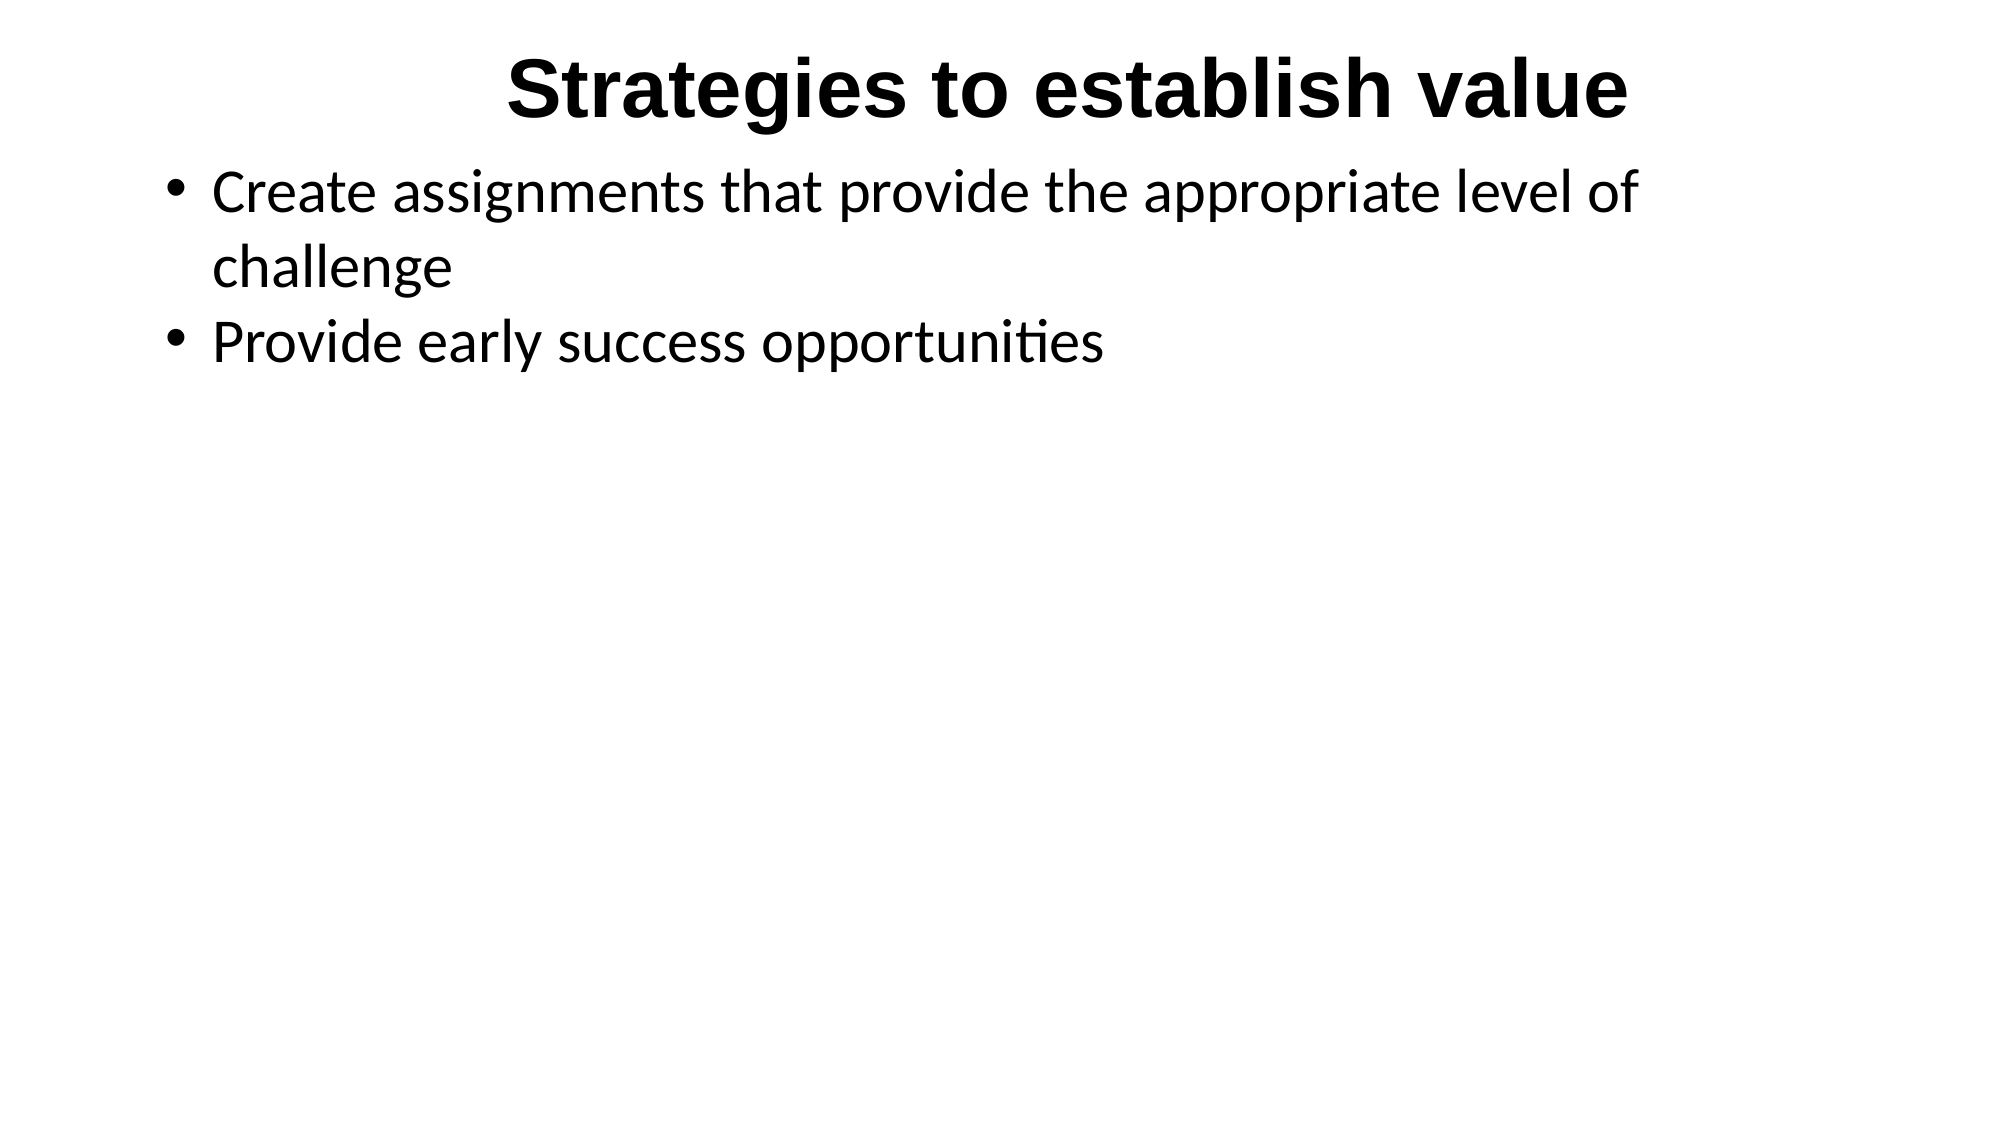

Strategies to establish value
Create assignments that provide the appropriate level of challenge
Provide early success opportunities
Articulate your expectations
Provide rubrics
Provide targeted feedback
Be fair
Educate students about the ways we explain success and failure
Describe effective study strategies
Strategies for self-efficacy
Provide flexibility and control
Give students an opportunity to reflect